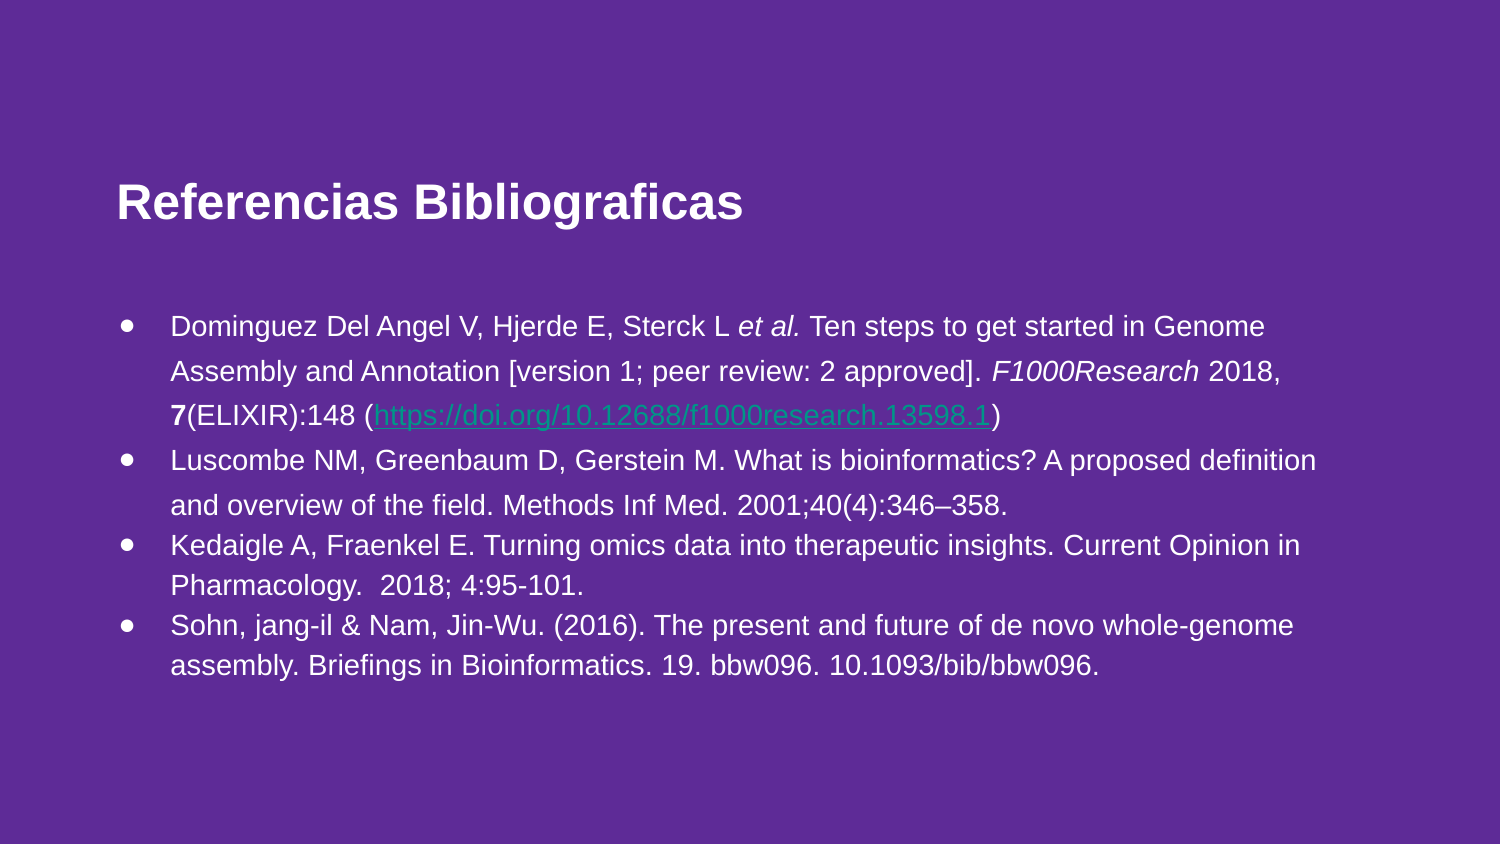

Referencias Bibliograficas
# Dominguez Del Angel V, Hjerde E, Sterck L et al. Ten steps to get started in Genome Assembly and Annotation [version 1; peer review: 2 approved]. F1000Research 2018, 7(ELIXIR):148 (https://doi.org/10.12688/f1000research.13598.1)
Luscombe NM, Greenbaum D, Gerstein M. What is bioinformatics? A proposed definition and overview of the field. Methods Inf Med. 2001;40(4):346–358.
Kedaigle A, Fraenkel E. Turning omics data into therapeutic insights. Current Opinion in Pharmacology.  2018; 4:95-101.
Sohn, jang-il & Nam, Jin-Wu. (2016). The present and future of de novo whole-genome assembly. Briefings in Bioinformatics. 19. bbw096. 10.1093/bib/bbw096.